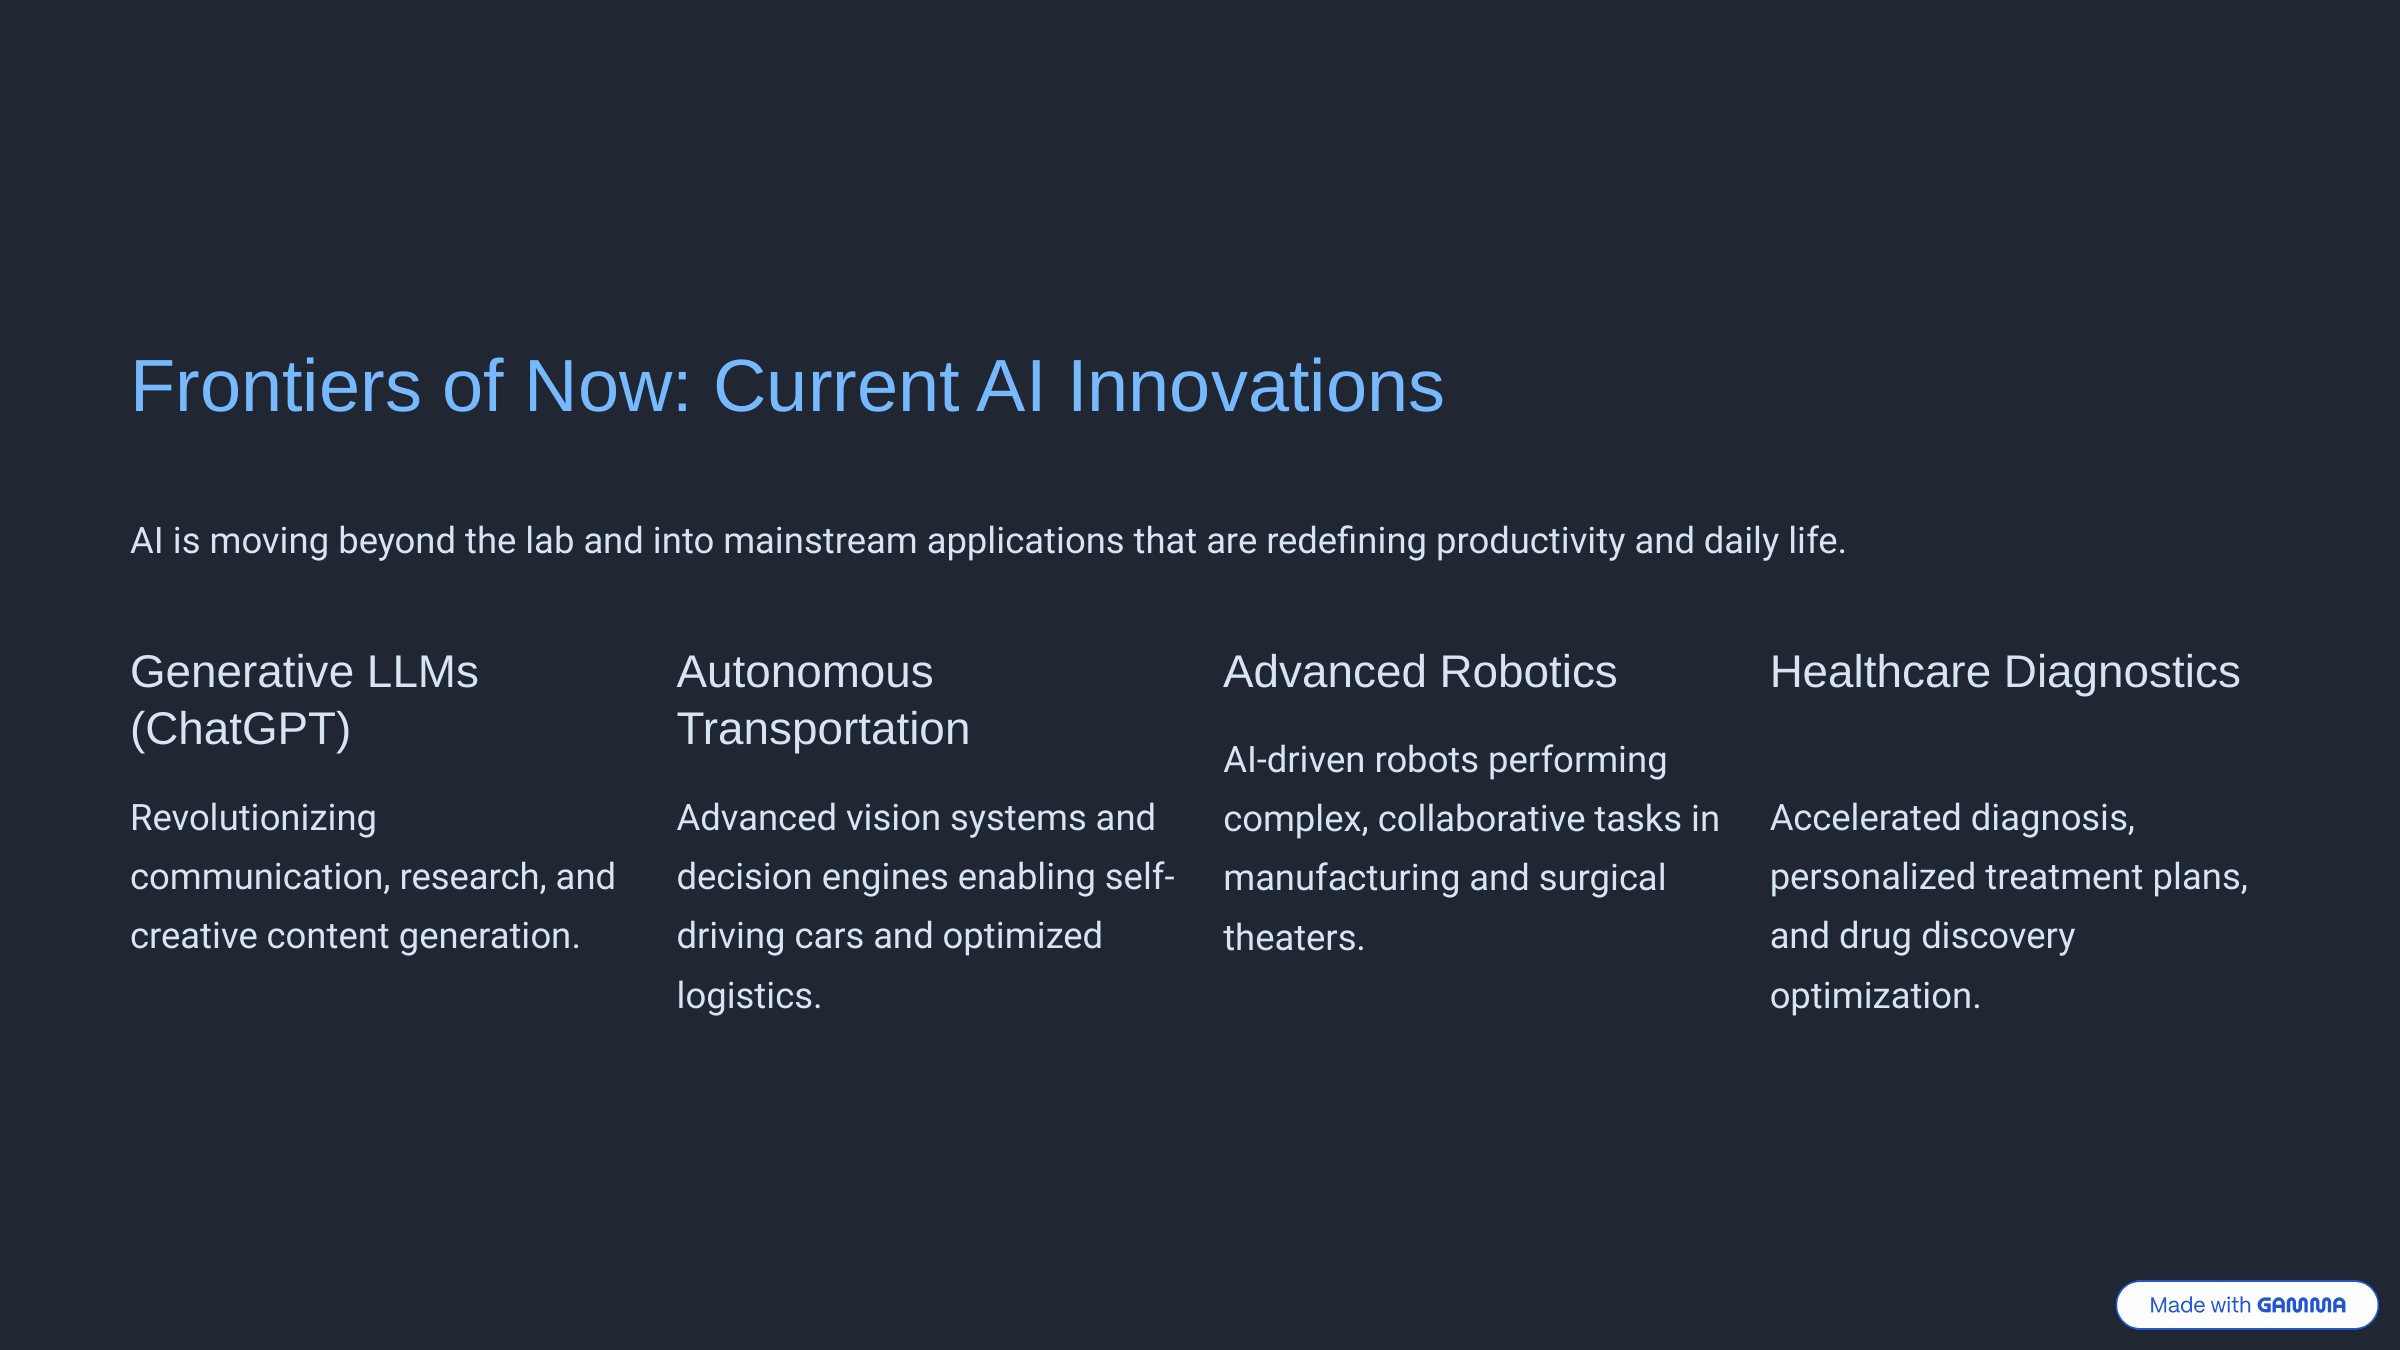

Frontiers of Now: Current AI Innovations
AI is moving beyond the lab and into mainstream applications that are redefining productivity and daily life.
Generative LLMs (ChatGPT)
Autonomous Transportation
Advanced Robotics
Healthcare Diagnostics
AI-driven robots performing complex, collaborative tasks in manufacturing and surgical theaters.
Revolutionizing communication, research, and creative content generation.
Advanced vision systems and decision engines enabling self-driving cars and optimized logistics.
Accelerated diagnosis, personalized treatment plans, and drug discovery optimization.